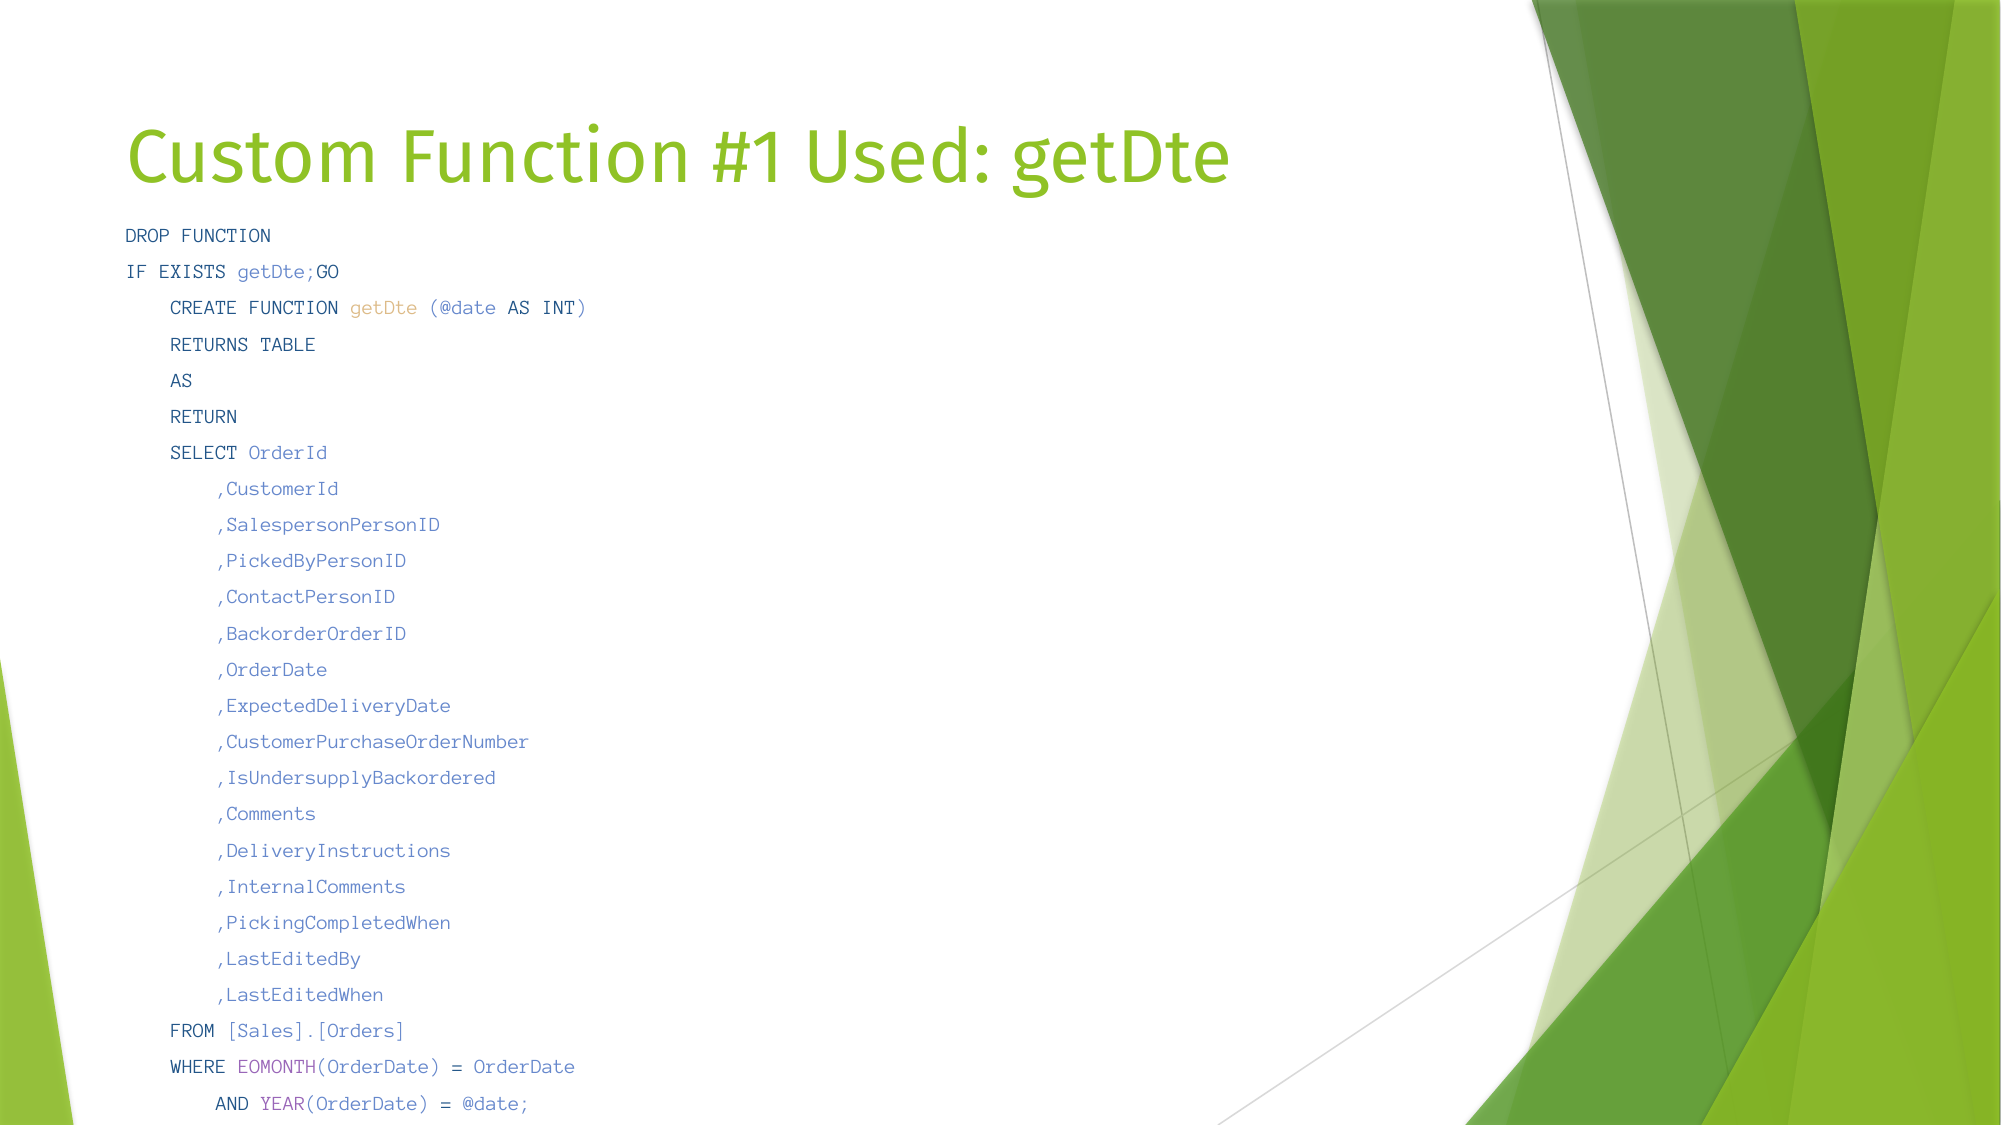

# Custom Function #1 Used: getDte
DROP FUNCTION
IF EXISTS getDte;GO
    CREATE FUNCTION getDte (@date AS INT)
    RETURNS TABLE
    AS
    RETURN
    SELECT OrderId
        ,CustomerId
        ,SalespersonPersonID
        ,PickedByPersonID
        ,ContactPersonID
        ,BackorderOrderID
        ,OrderDate
        ,ExpectedDeliveryDate
        ,CustomerPurchaseOrderNumber
        ,IsUndersupplyBackordered
        ,Comments
        ,DeliveryInstructions
        ,InternalComments
        ,PickingCompletedWhen
        ,LastEditedBy
        ,LastEditedWhen
    FROM [Sales].[Orders]
    WHERE EOMONTH(OrderDate) = OrderDate
        AND YEAR(OrderDate) = @date;
GO